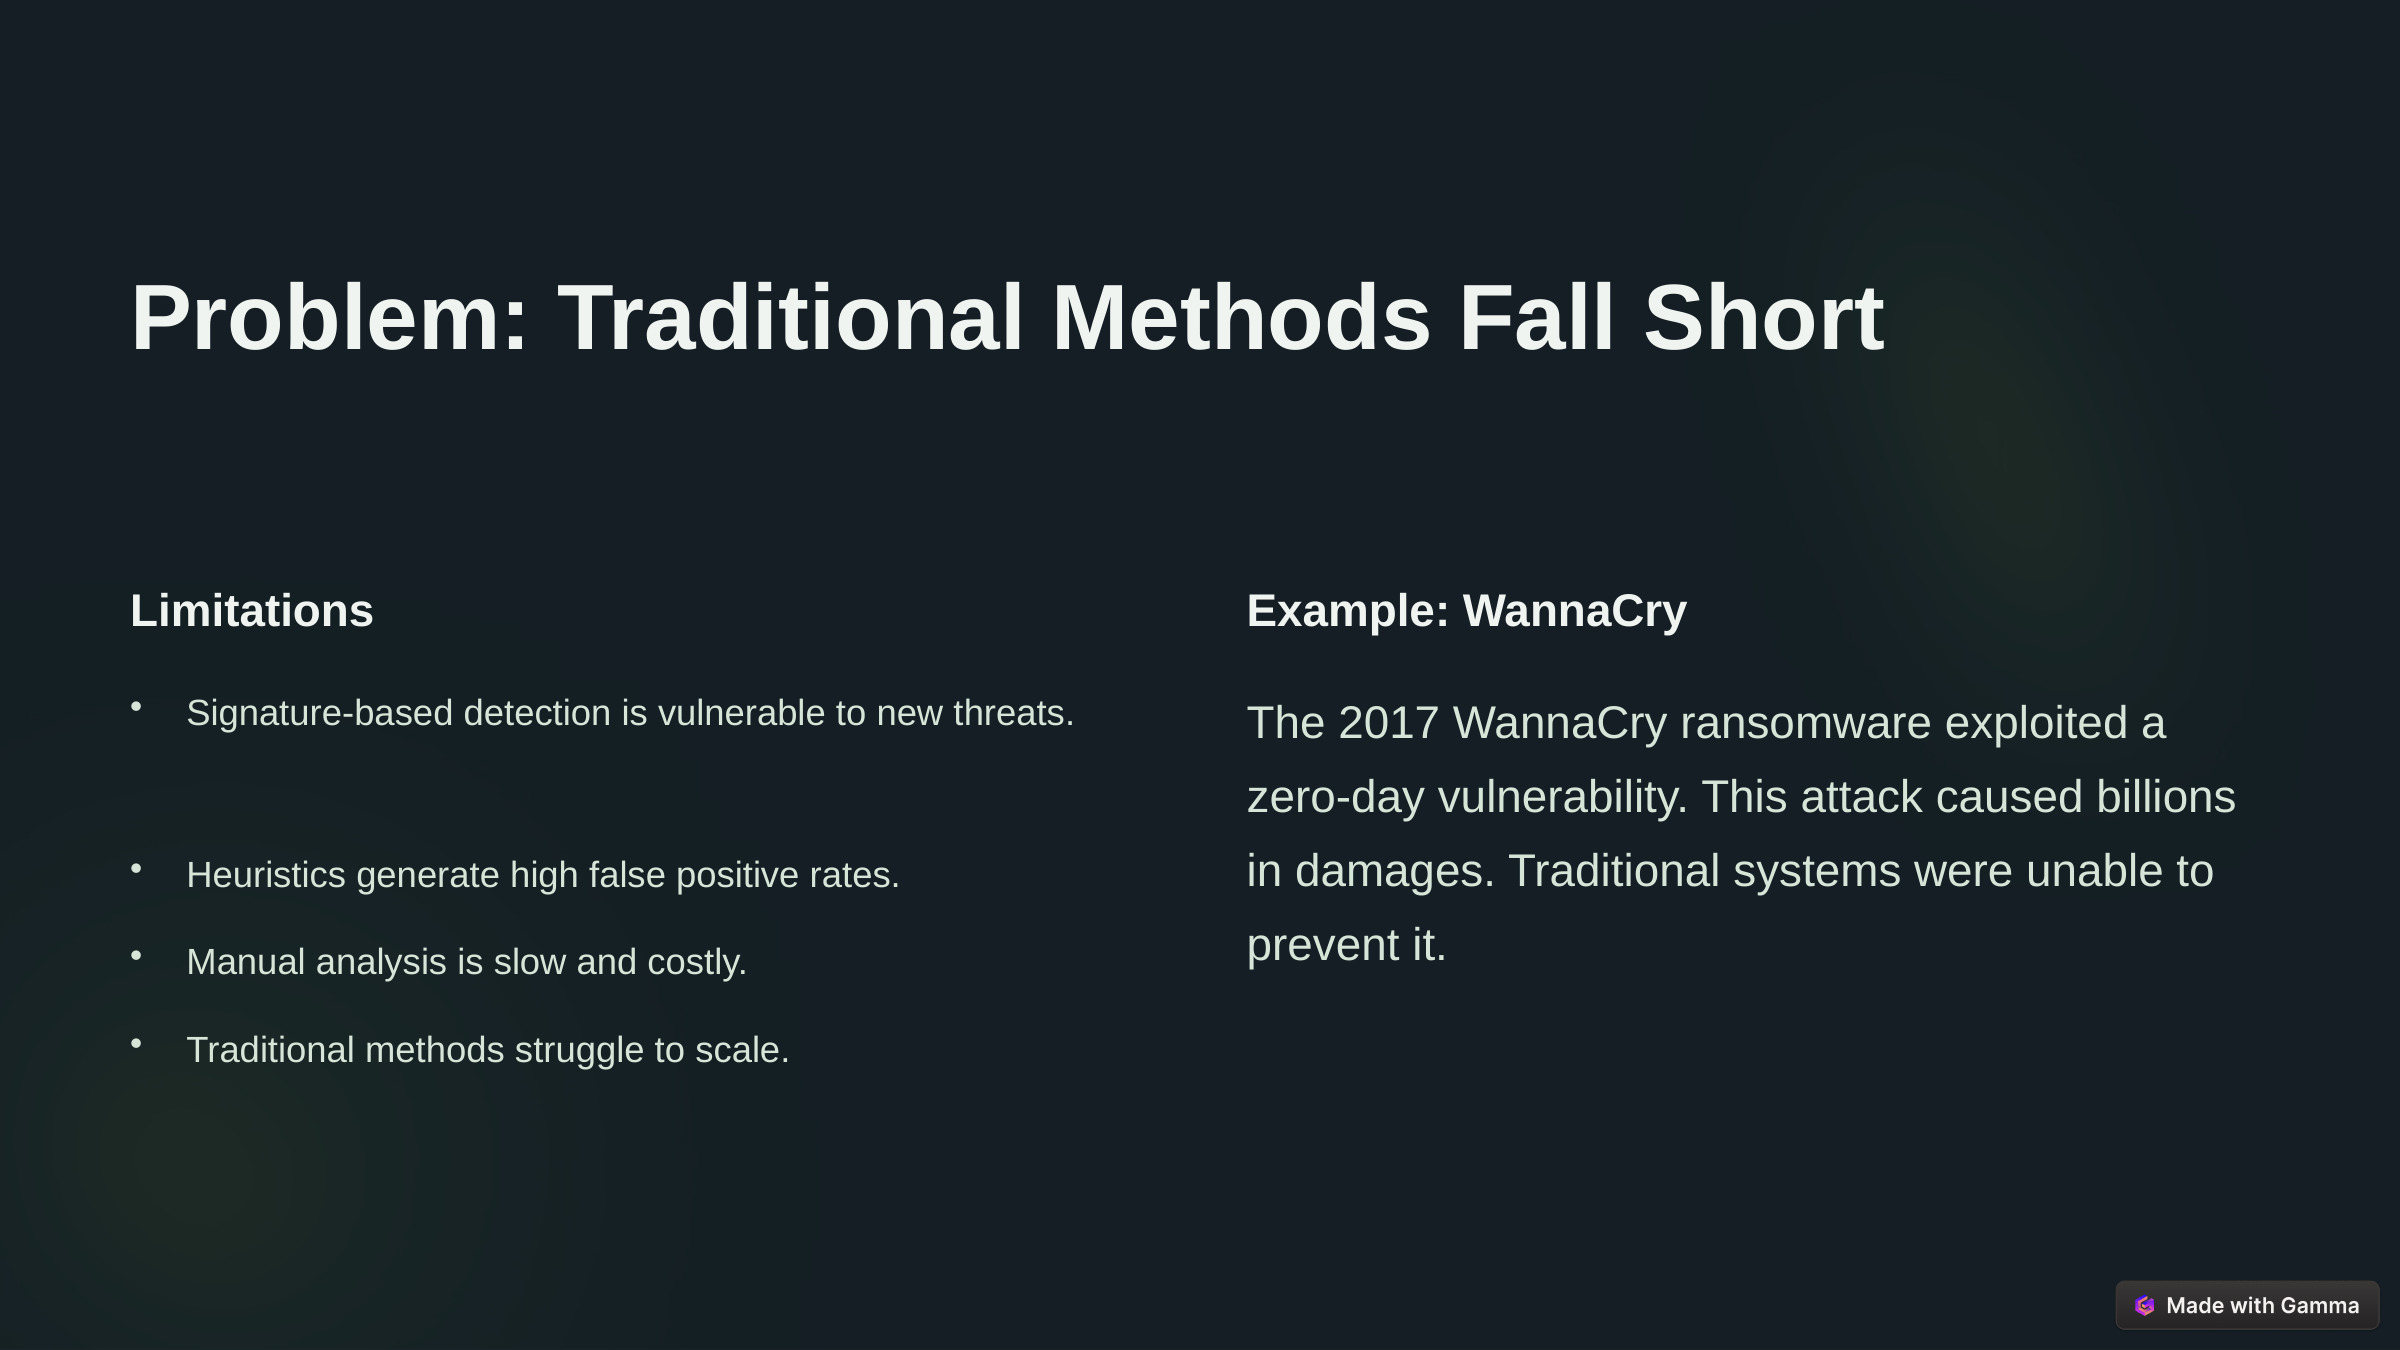

Problem: Traditional Methods Fall Short
Limitations
Example: WannaCry
Signature-based detection is vulnerable to new threats.
The 2017 WannaCry ransomware exploited a zero-day vulnerability. This attack caused billions in damages. Traditional systems were unable to prevent it.
Heuristics generate high false positive rates.
Manual analysis is slow and costly.
Traditional methods struggle to scale.